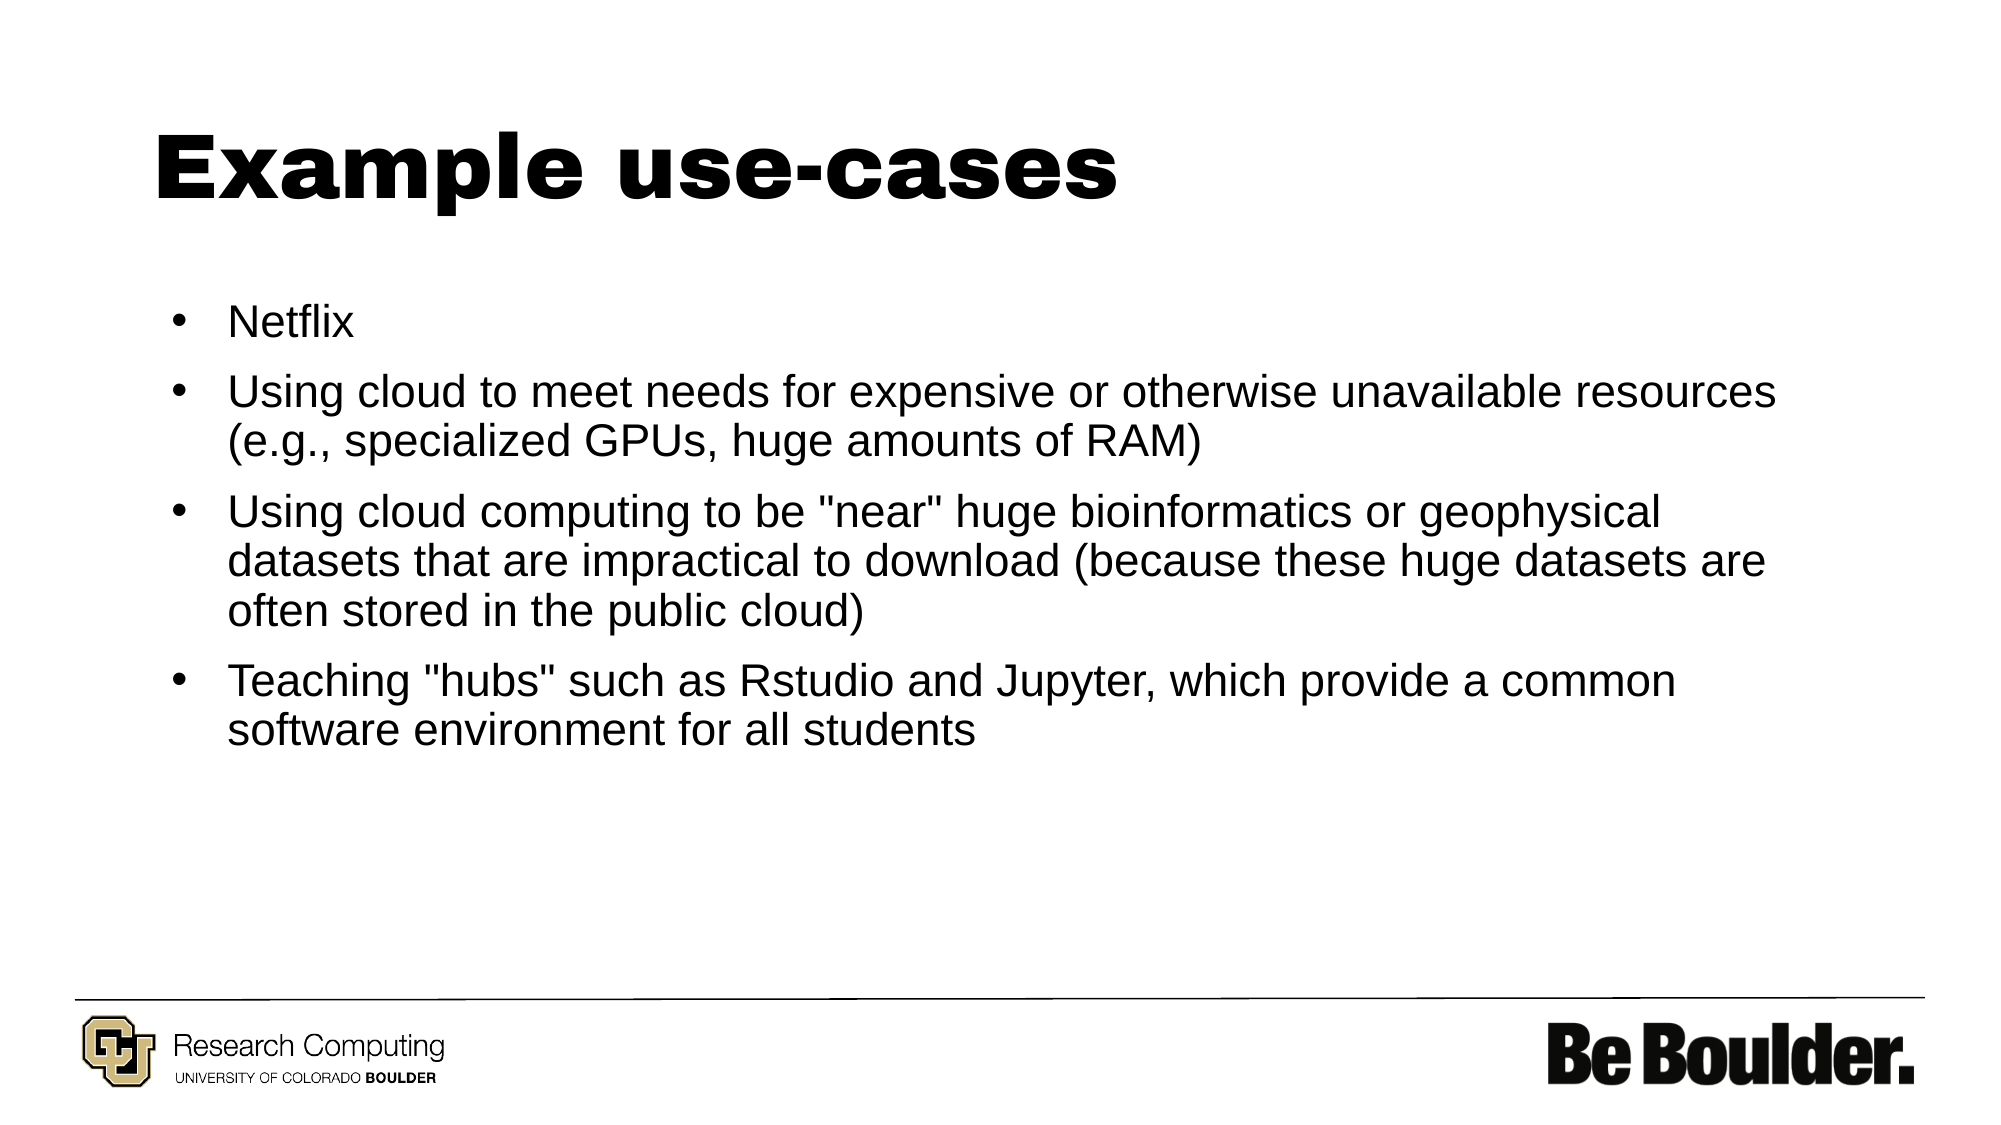

# Example use-cases
Netflix
Using cloud to meet needs for expensive or otherwise unavailable resources (e.g., specialized GPUs, huge amounts of RAM)
Using cloud computing to be "near" huge bioinformatics or geophysical datasets that are impractical to download (because these huge datasets are often stored in the public cloud)
Teaching "hubs" such as Rstudio and Jupyter, which provide a common software environment for all students